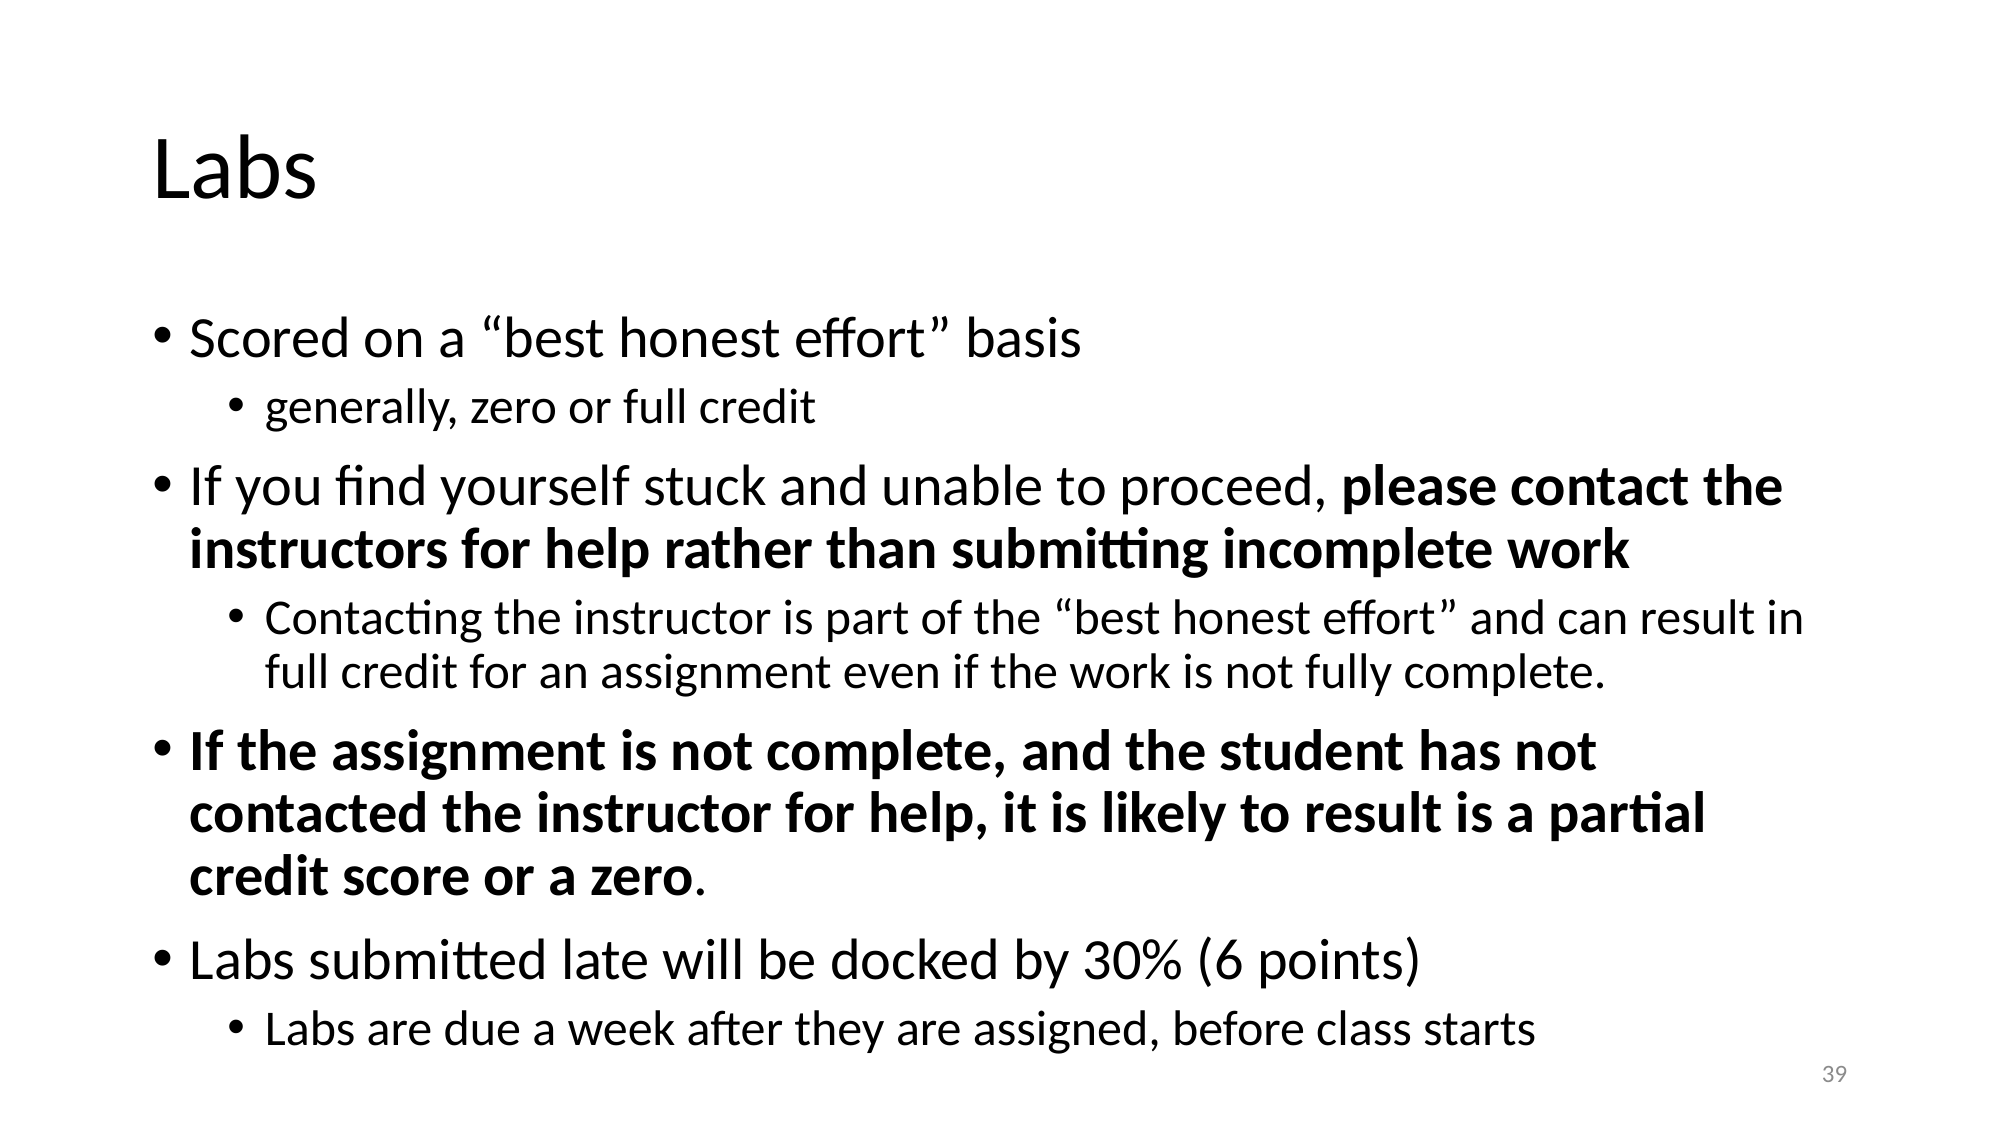

# Labs
Scored on a “best honest effort” basis
generally, zero or full credit
If you find yourself stuck and unable to proceed, please contact the instructors for help rather than submitting incomplete work
Contacting the instructor is part of the “best honest effort” and can result in full credit for an assignment even if the work is not fully complete.
If the assignment is not complete, and the student has not contacted the instructor for help, it is likely to result is a partial credit score or a zero.
Labs submitted late will be docked by 30% (6 points)
Labs are due a week after they are assigned, before class starts

39